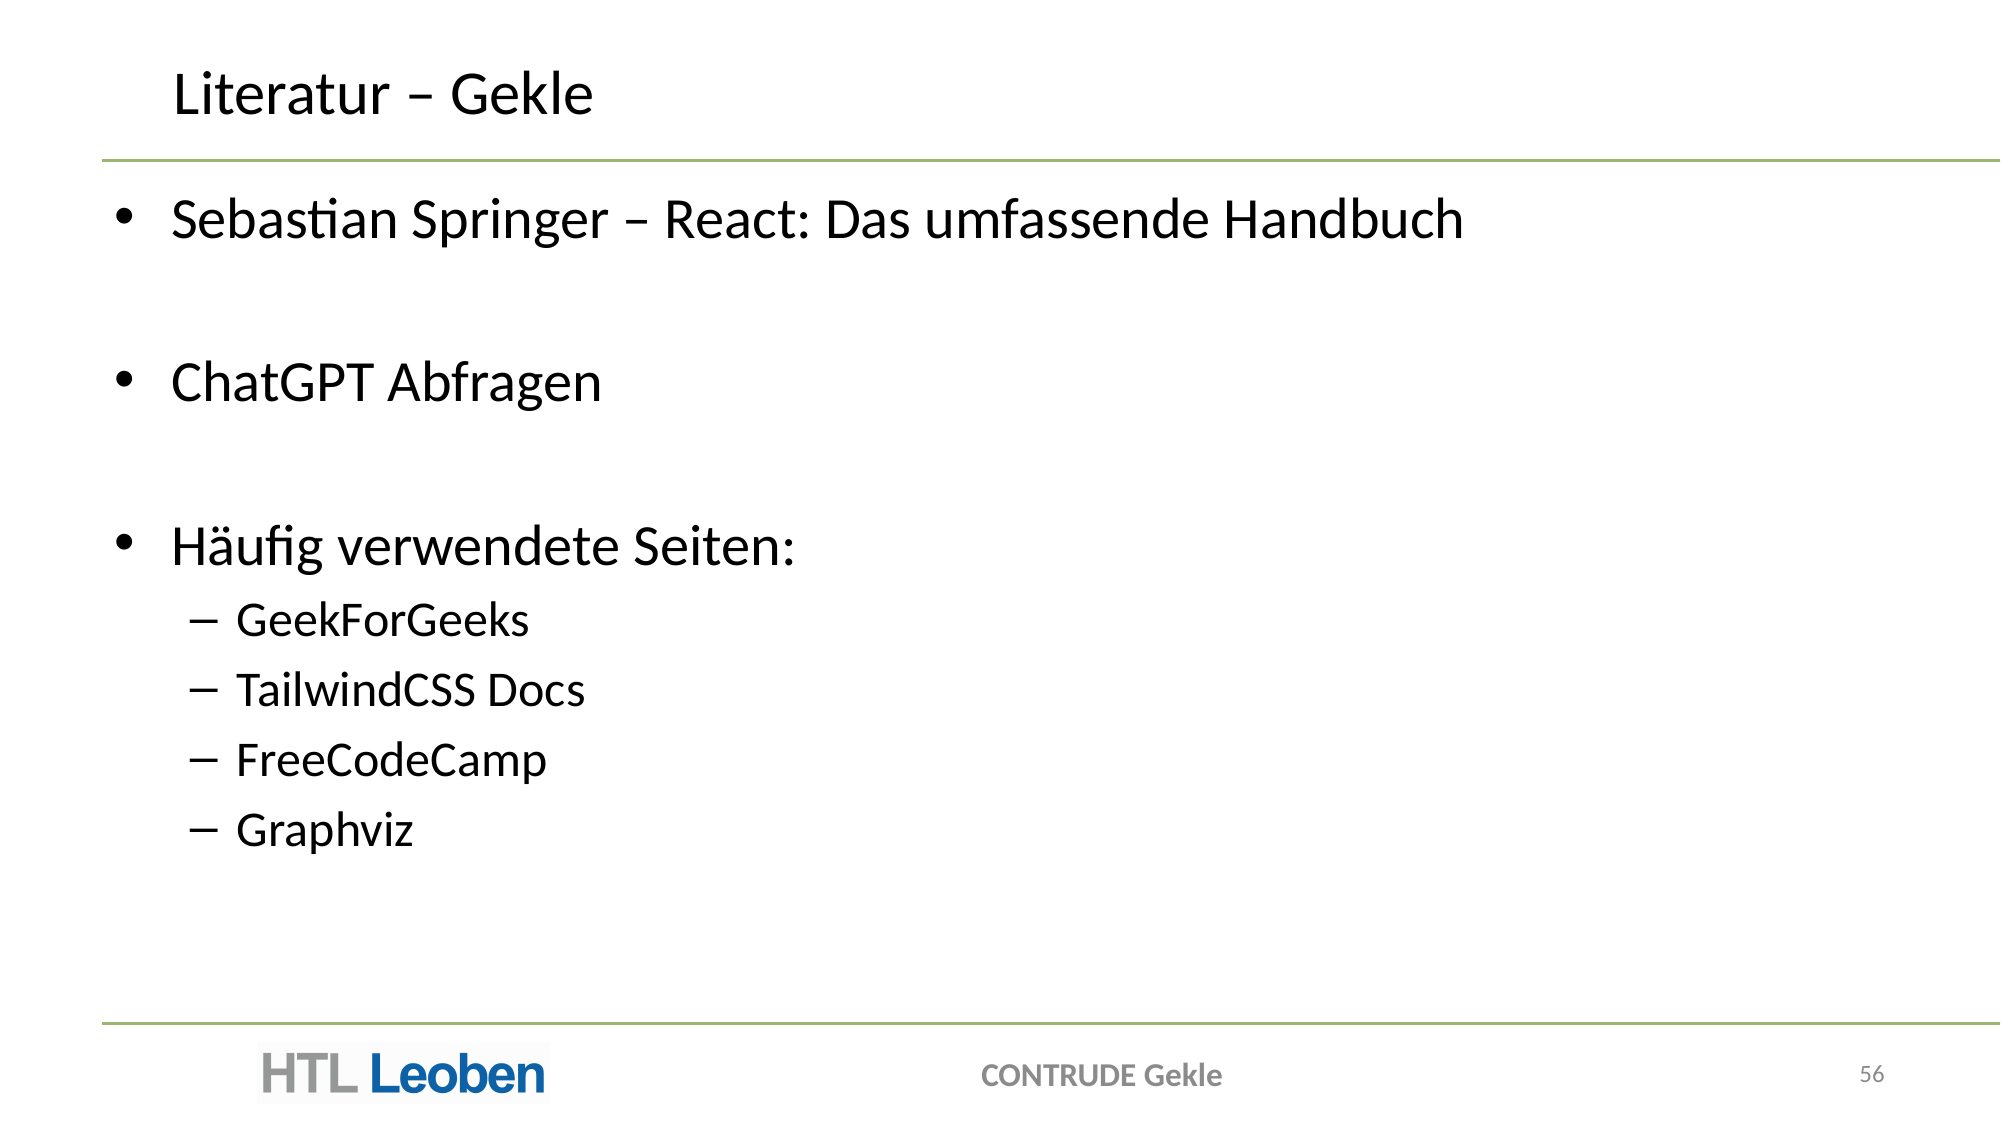

# Literatur – Gekle
Sebastian Springer – React: Das umfassende Handbuch

ChatGPT Abfragen

Häufig verwendete Seiten:
GeekForGeeks
TailwindCSS Docs
FreeCodeCamp
Graphviz

CONTRUDE Gekle
56